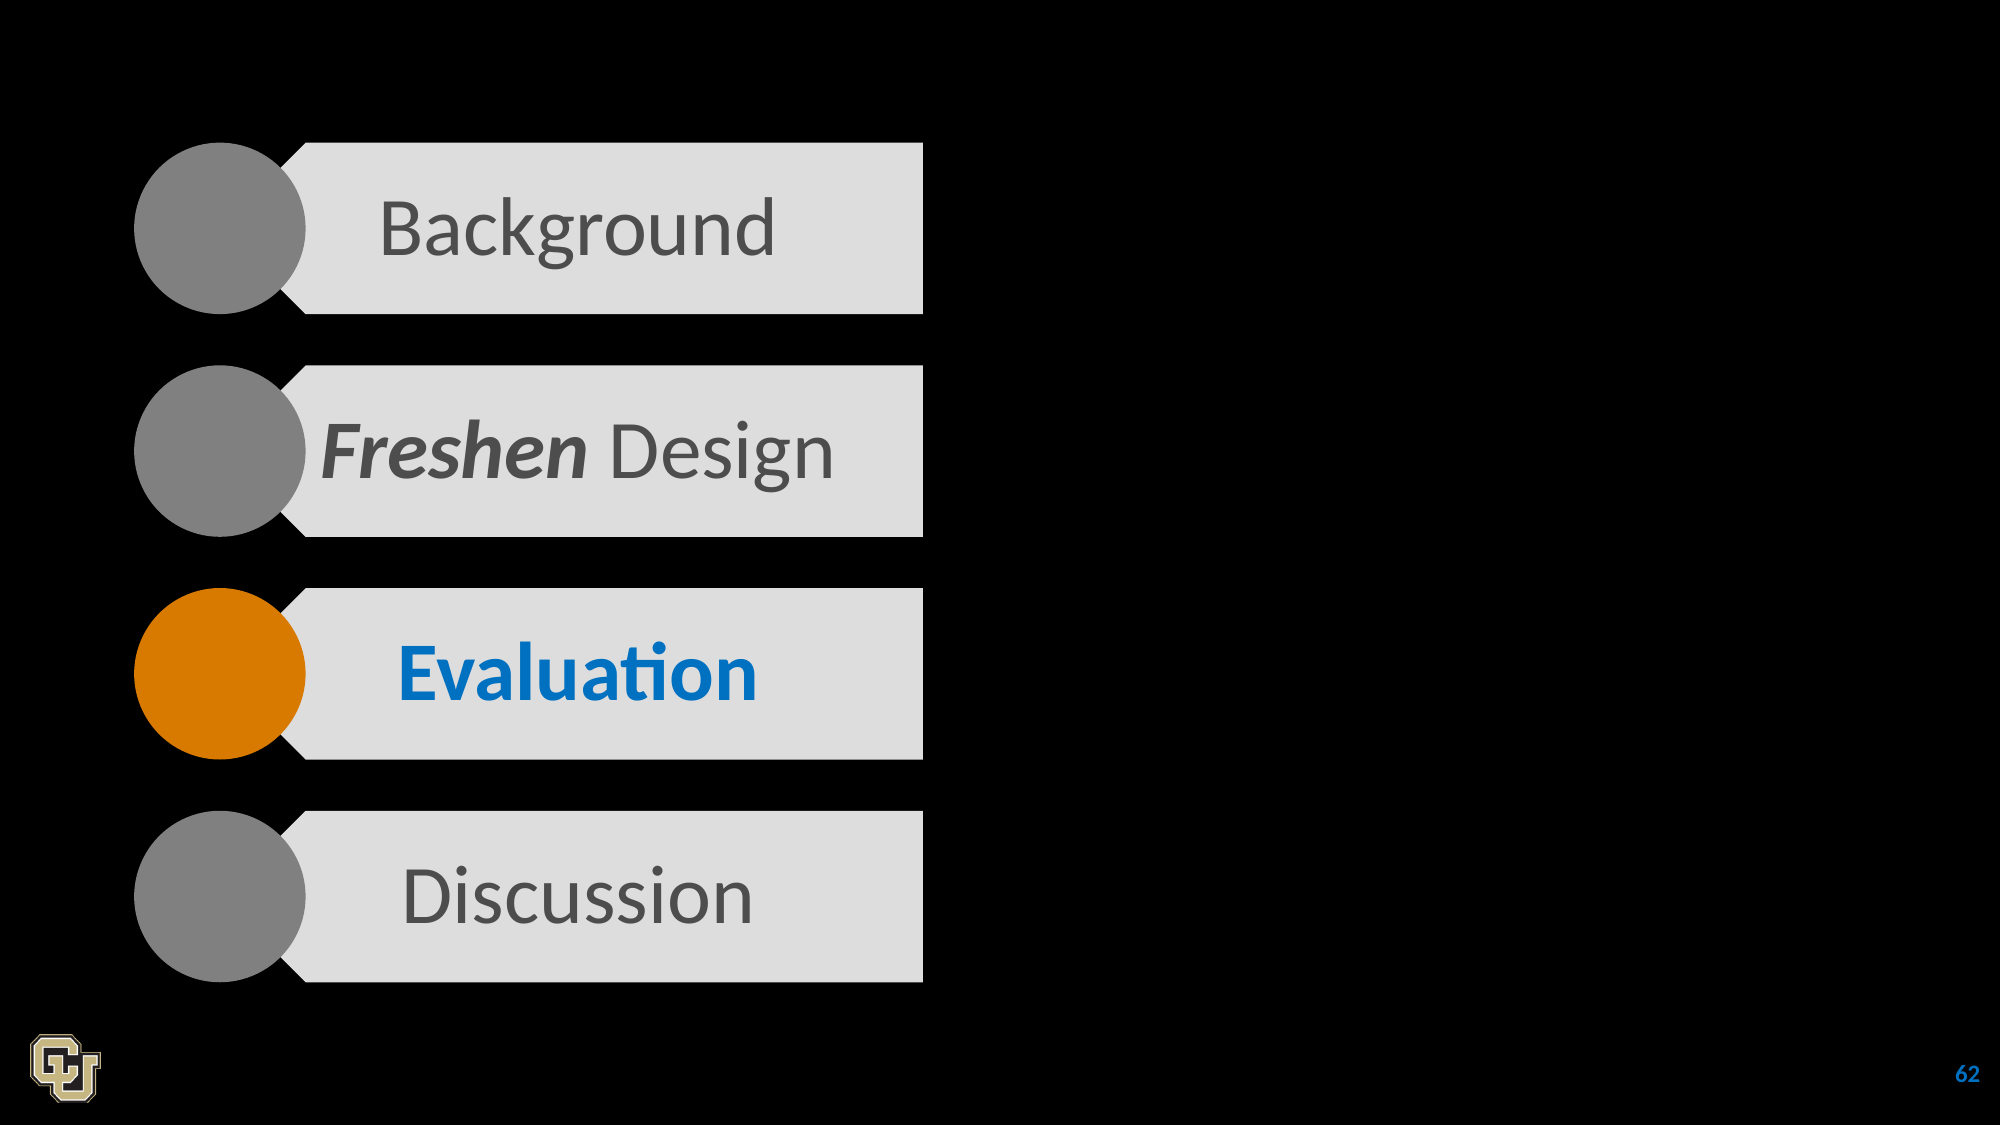

Background
Freshen Design
Evaluation
Discussion
Outline
62